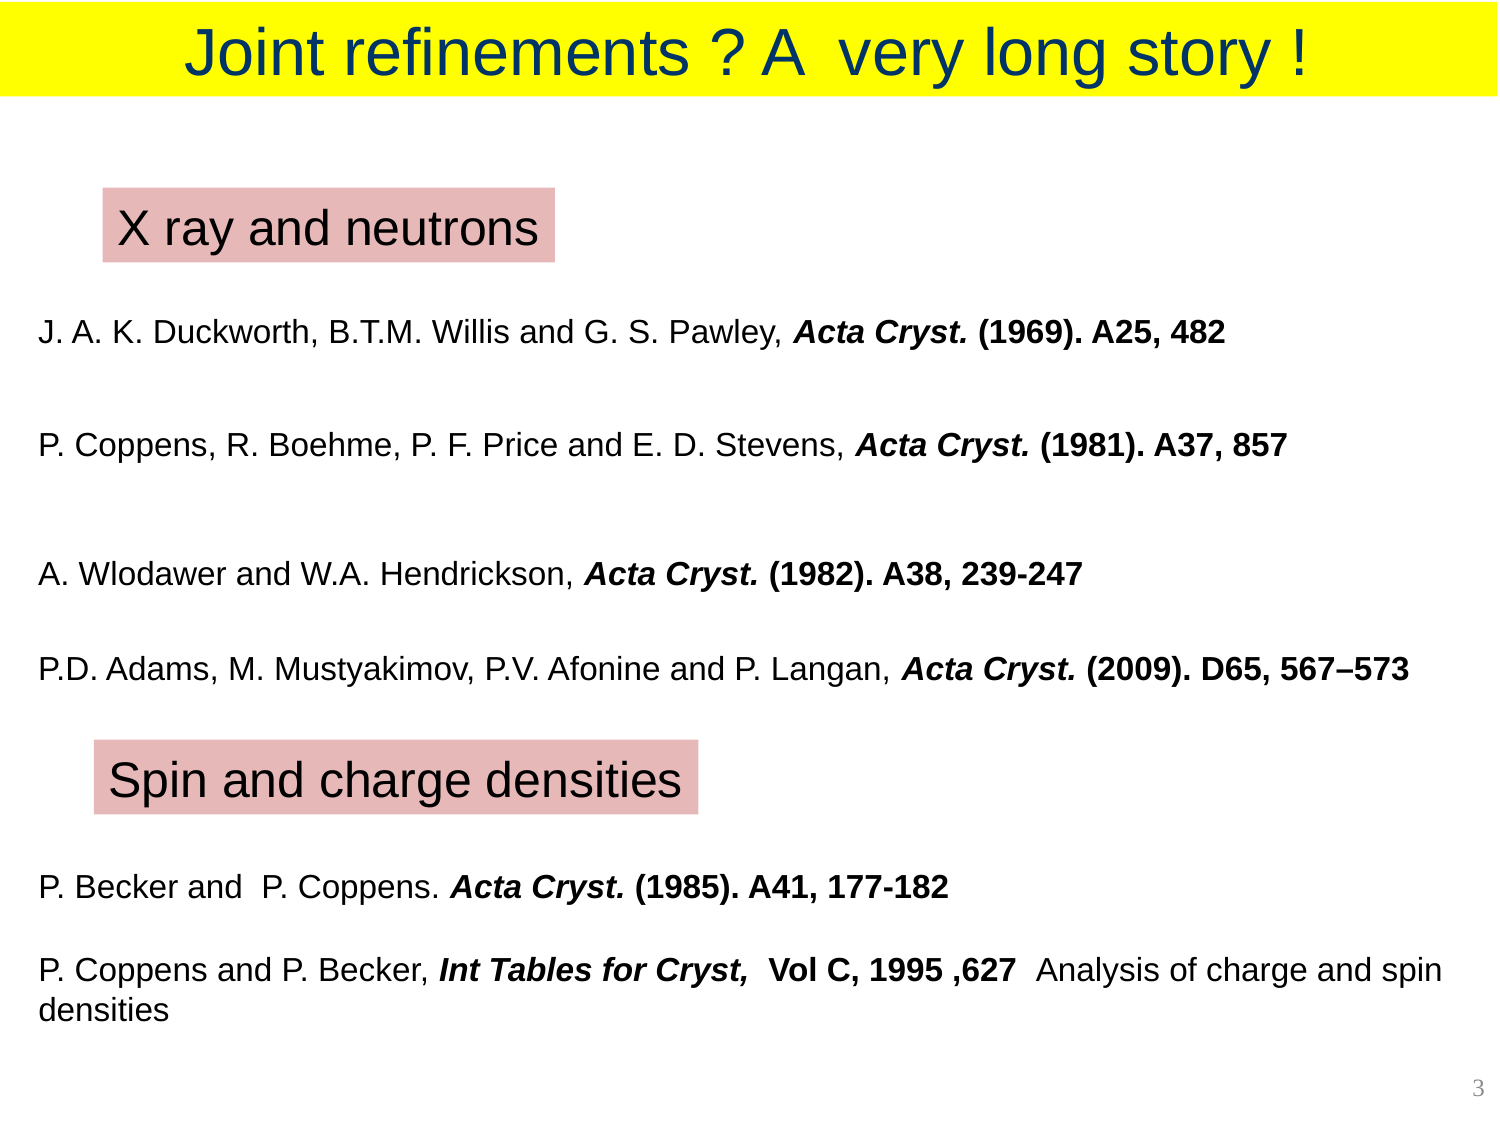

Joint refinements ? A  very long story !
X ray and neutrons
J. A. K. Duckworth, B.T.M. Willis and G. S. Pawley, Acta Cryst. (1969). A25, 482
P. Coppens, R. Boehme, P. F. Price and E. D. Stevens, Acta Cryst. (1981). A37, 857
A. Wlodawer and W.A. Hendrickson, Acta Cryst. (1982). A38, 239-247
P.D. Adams, M. Mustyakimov, P.V. Afonine and P. Langan, Acta Cryst. (2009). D65, 567–573
Spin and charge densities
P. Becker and  P. Coppens. Acta Cryst. (1985). A41, 177-182
P. Coppens and P. Becker, Int Tables for Cryst,  Vol C, 1995 ,627  Analysis of charge and spin densities
3